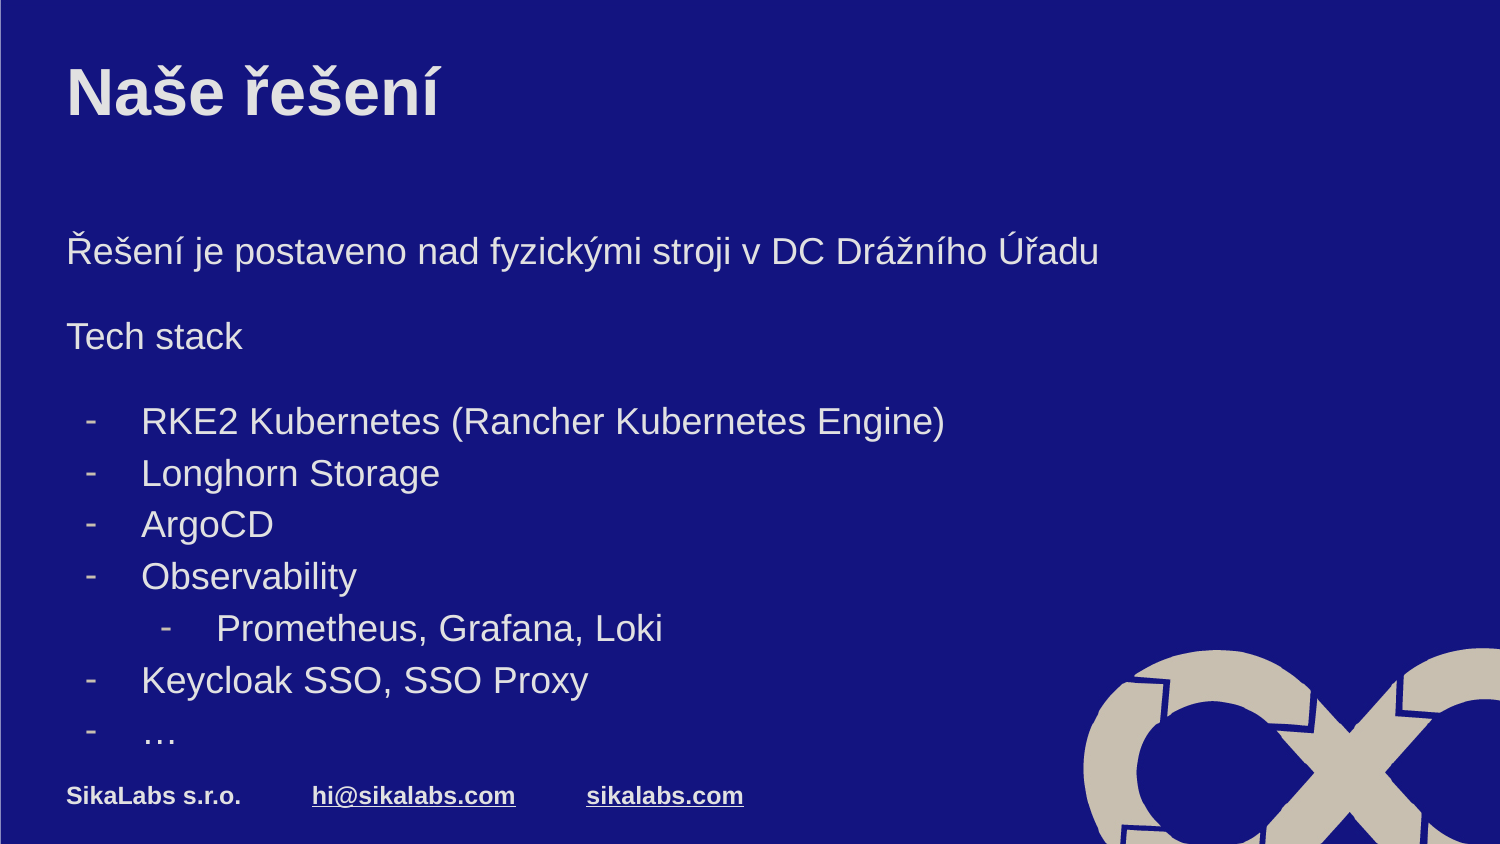

# Naše řešení
Řešení je postaveno nad fyzickými stroji v DC Drážního Úřadu
Tech stack
RKE2 Kubernetes (Rancher Kubernetes Engine)
Longhorn Storage
ArgoCD
Observability
Prometheus, Grafana, Loki
Keycloak SSO, SSO Proxy
…